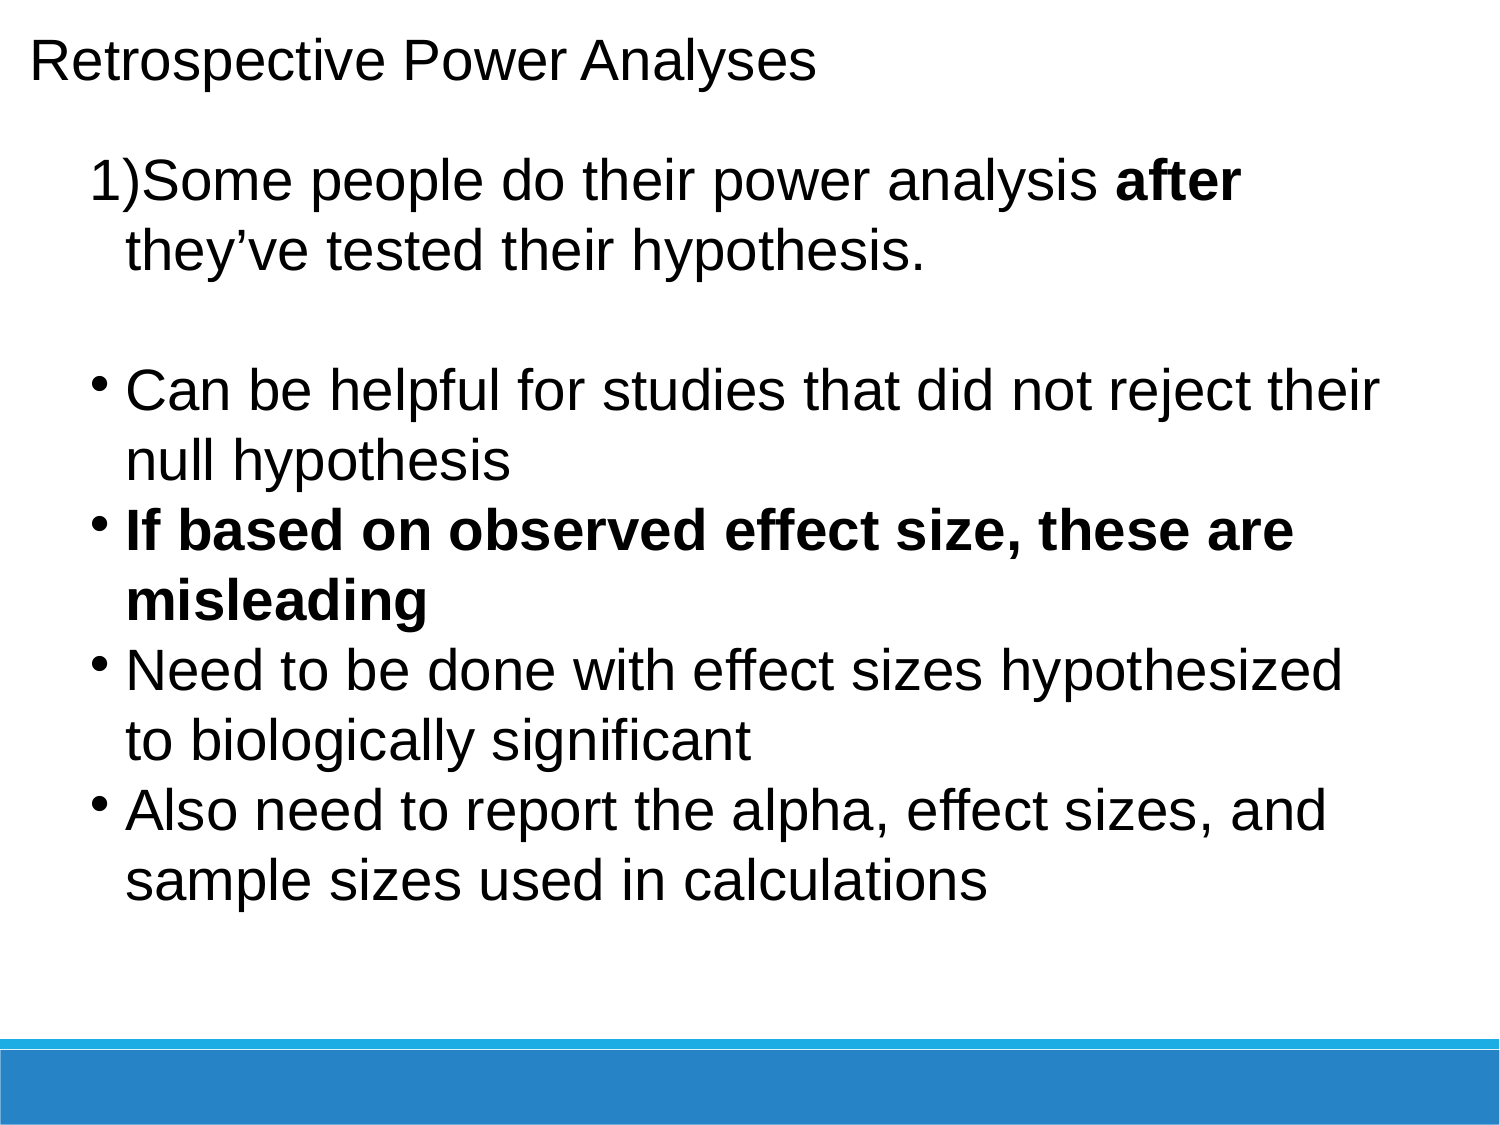

Retrospective Power Analyses
Some people do their power analysis after they’ve tested their hypothesis.

Can be helpful for studies that did not reject their null hypothesis
If based on observed effect size, these are misleading
Need to be done with effect sizes hypothesized to biologically significant
Also need to report the alpha, effect sizes, and sample sizes used in calculations